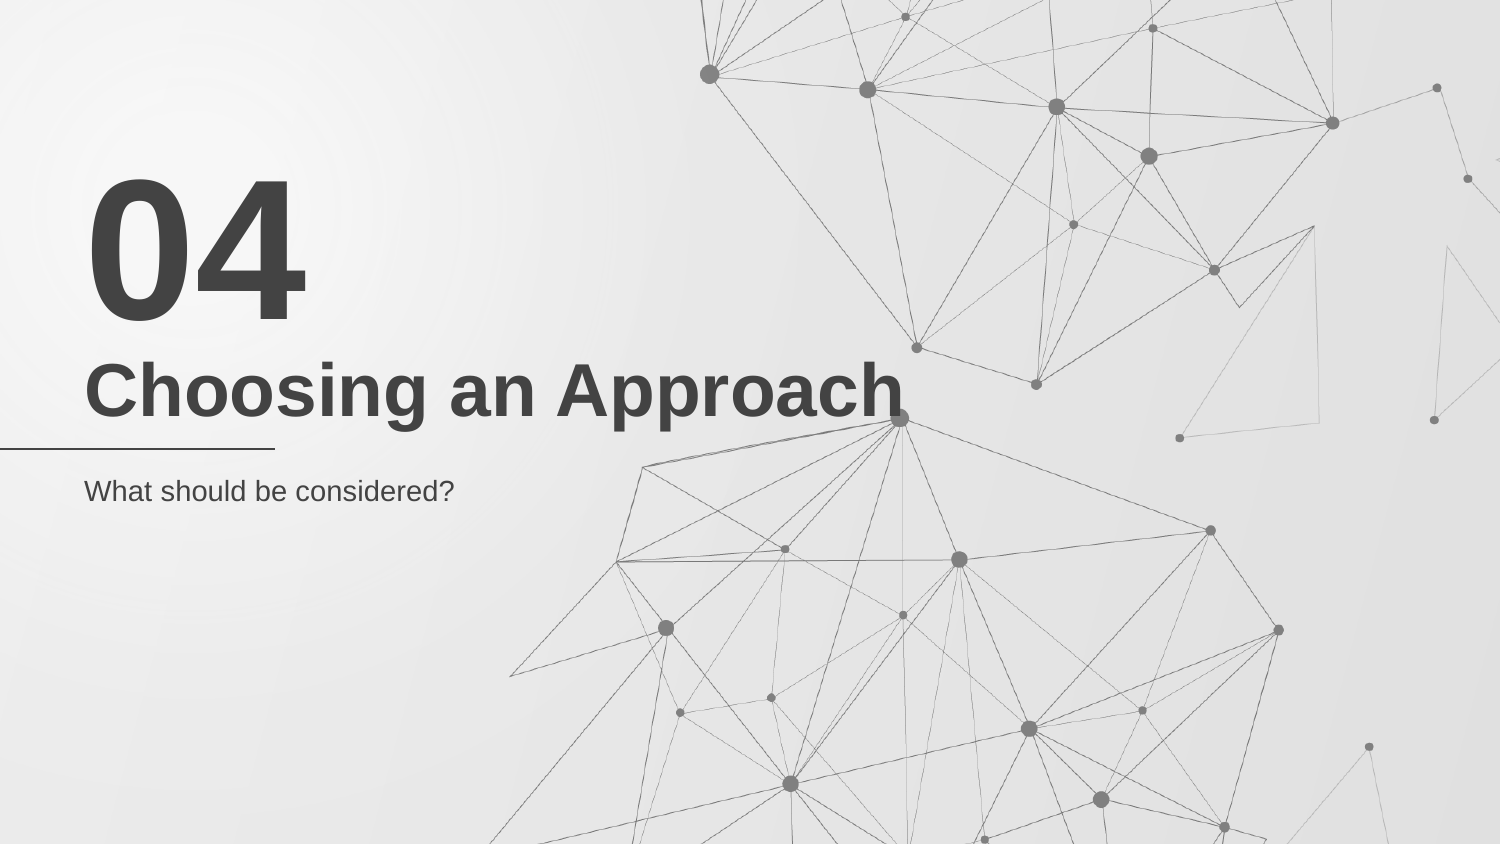

04
# Choosing an Approach
What should be considered?